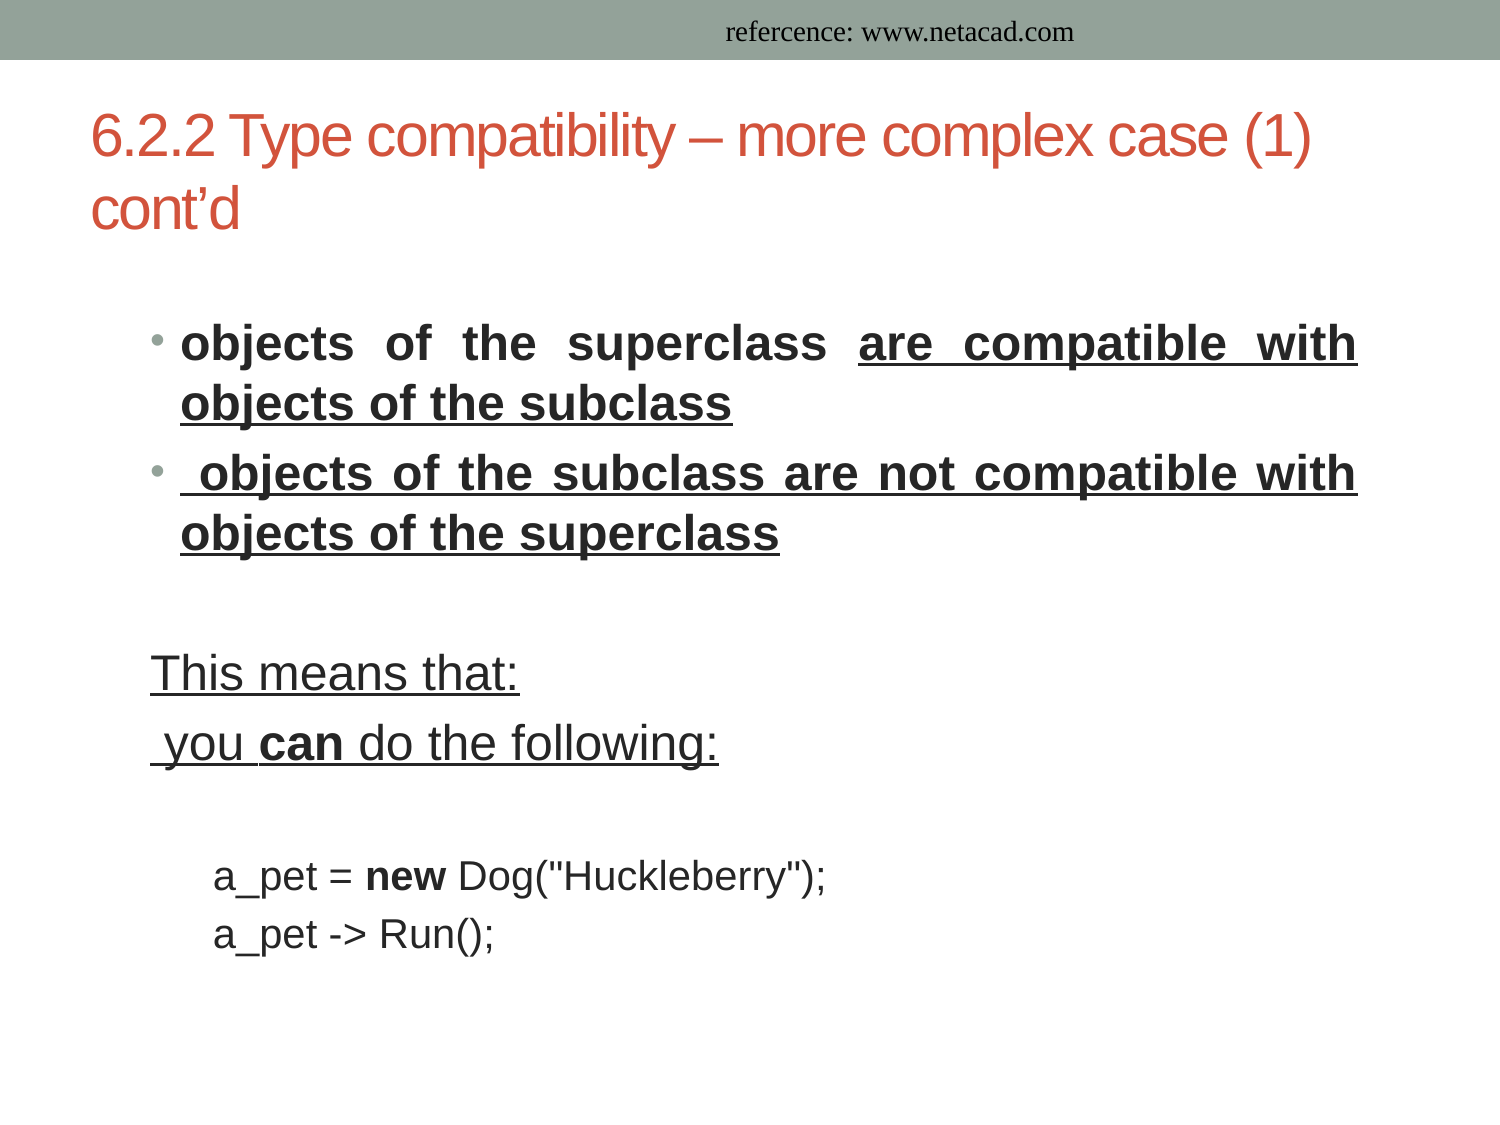

refercence: www.netacad.com
# 6.2.2 Type compatibility – more complex case (1) cont’d
objects of the superclass are compatible with objects of the subclass
 objects of the subclass are not compatible with objects of the superclass

This means that:
 you can do the following:

a_pet = new Dog("Huckleberry");
a_pet -> Run();